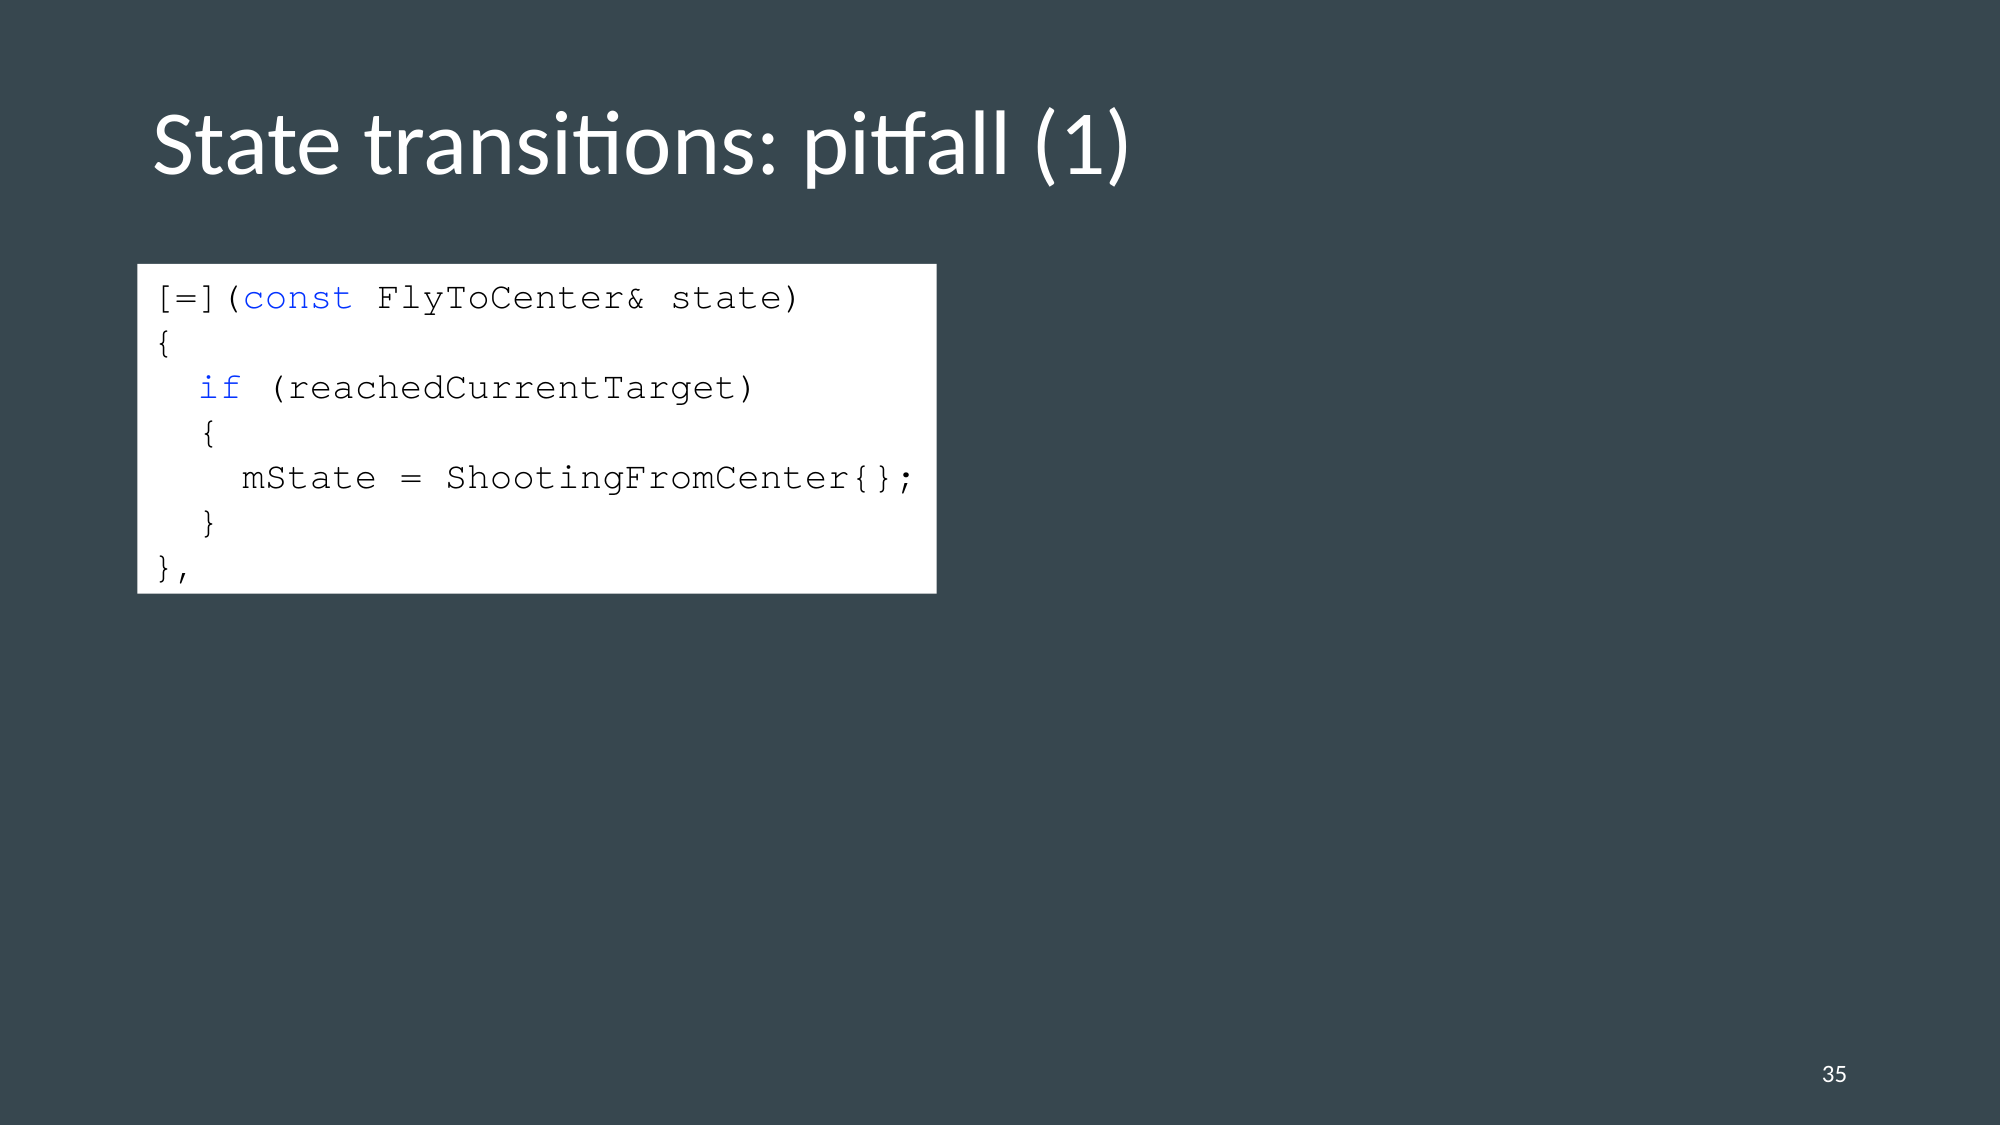

# State transitions: pitfall (1)
[=](const FlyToCenter& state)
{
  if (reachedCurrentTarget)
  {
    mState = ShootingFromCenter{};
  }
},
35